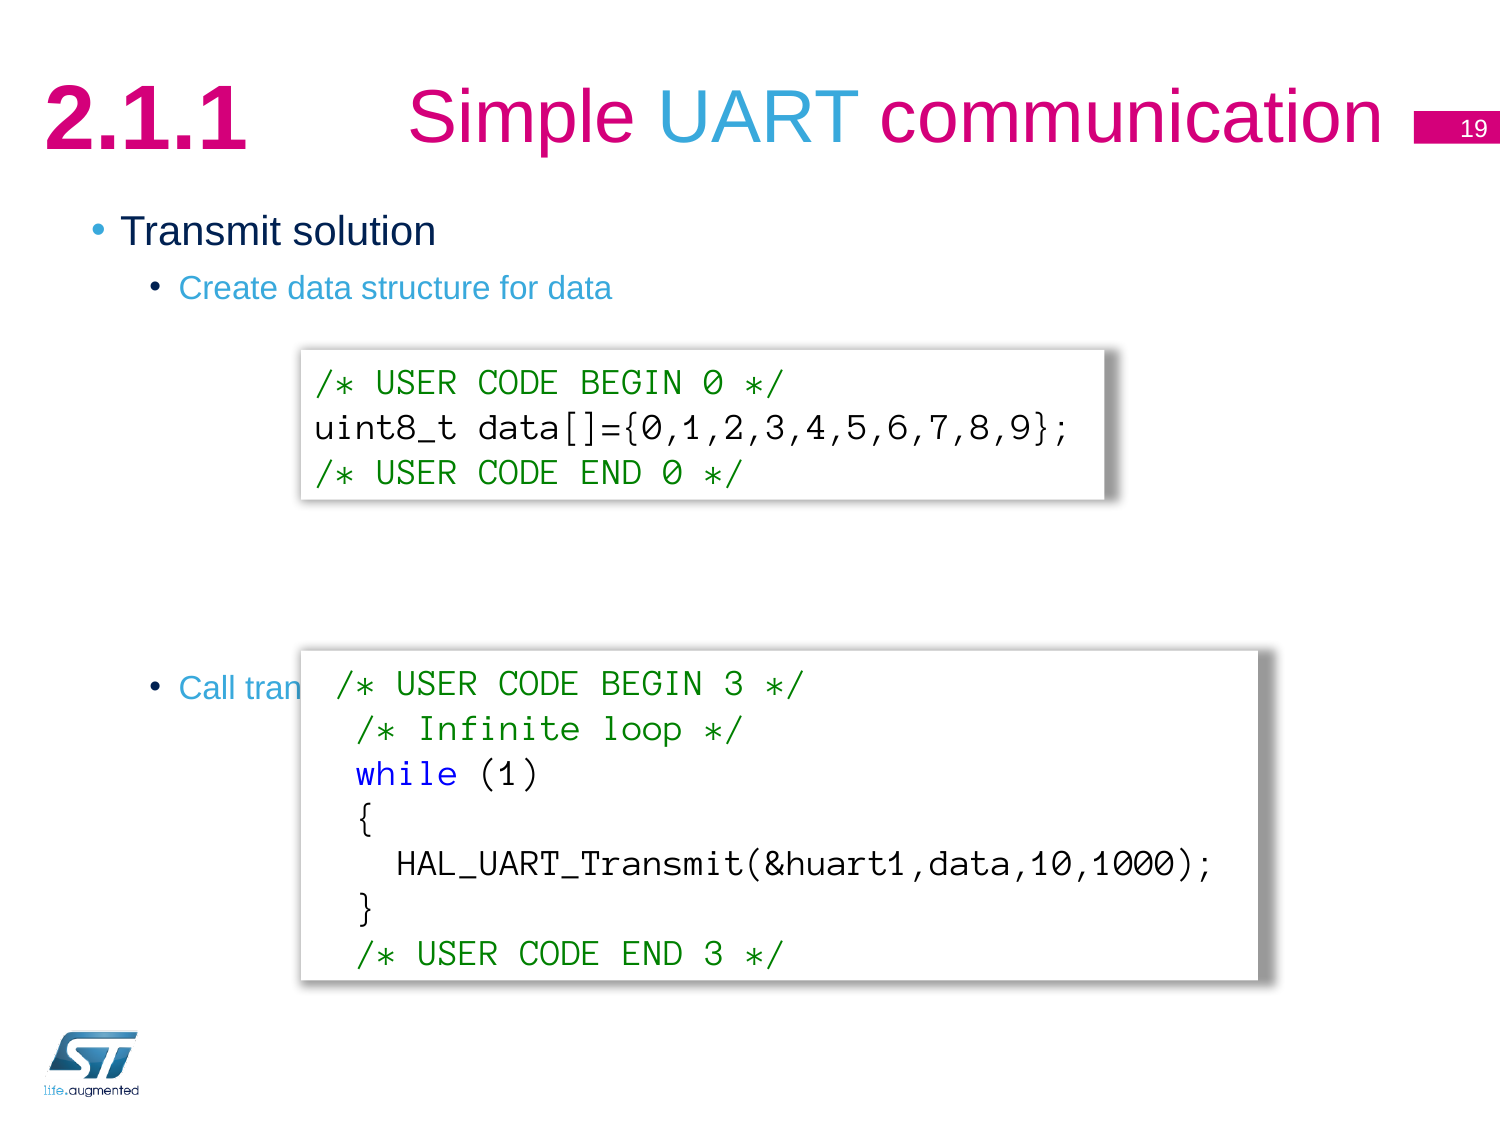

# Simple UART communication
2.1.1
19
Transmit solution
Create data structure for data

Call transmit function from while loop

/* USER CODE BEGIN 0 */
uint8_t data[]={0,1,2,3,4,5,6,7,8,9};
/* USER CODE END 0 */
 /* USER CODE BEGIN 3 */
  /* Infinite loop */
  while (1)
  {
    HAL_UART_Transmit(&huart1,data,10,1000);
  }
  /* USER CODE END 3 */